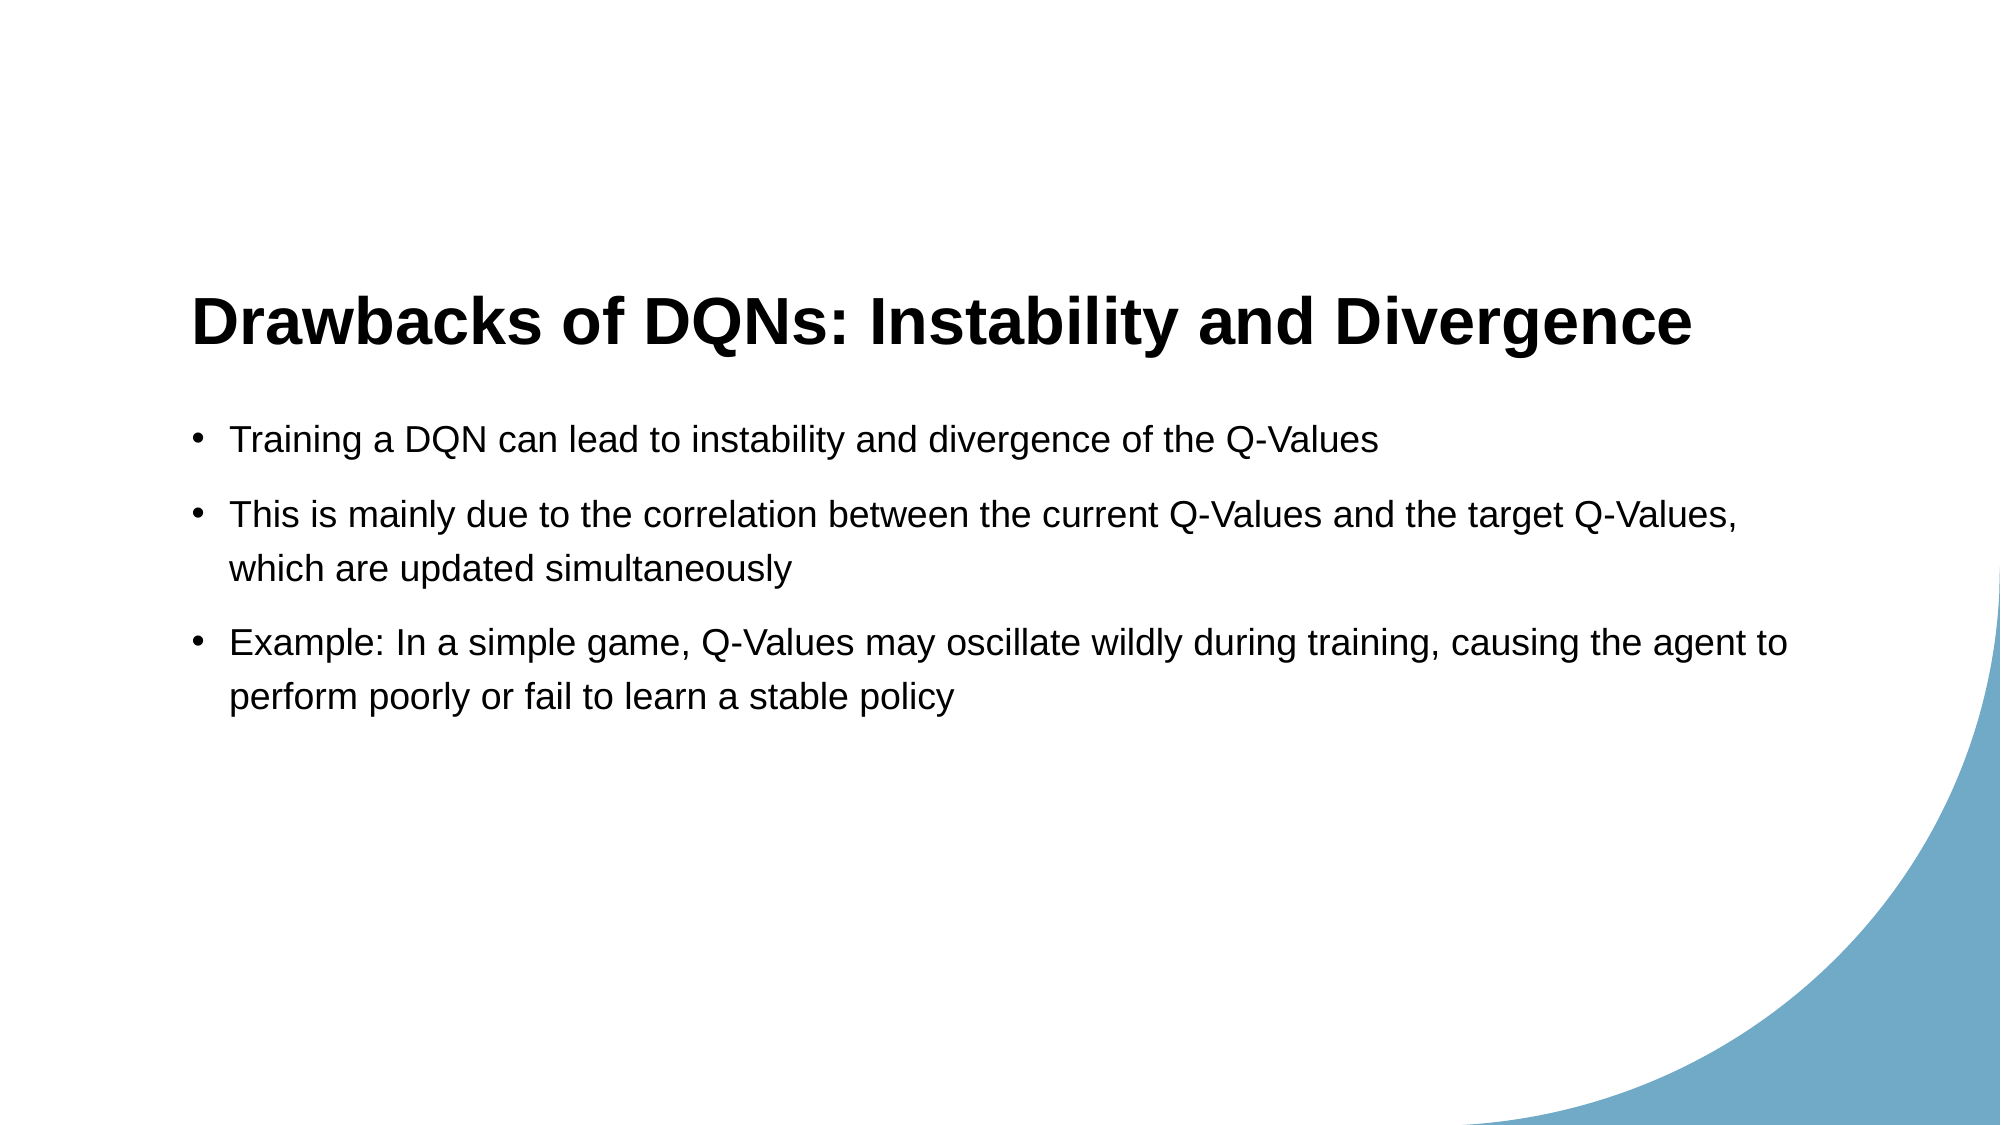

# Drawbacks of DQNs: Instability and Divergence
Training a DQN can lead to instability and divergence of the Q-Values
This is mainly due to the correlation between the current Q-Values and the target Q-Values, which are updated simultaneously
Example: In a simple game, Q-Values may oscillate wildly during training, causing the agent to perform poorly or fail to learn a stable policy